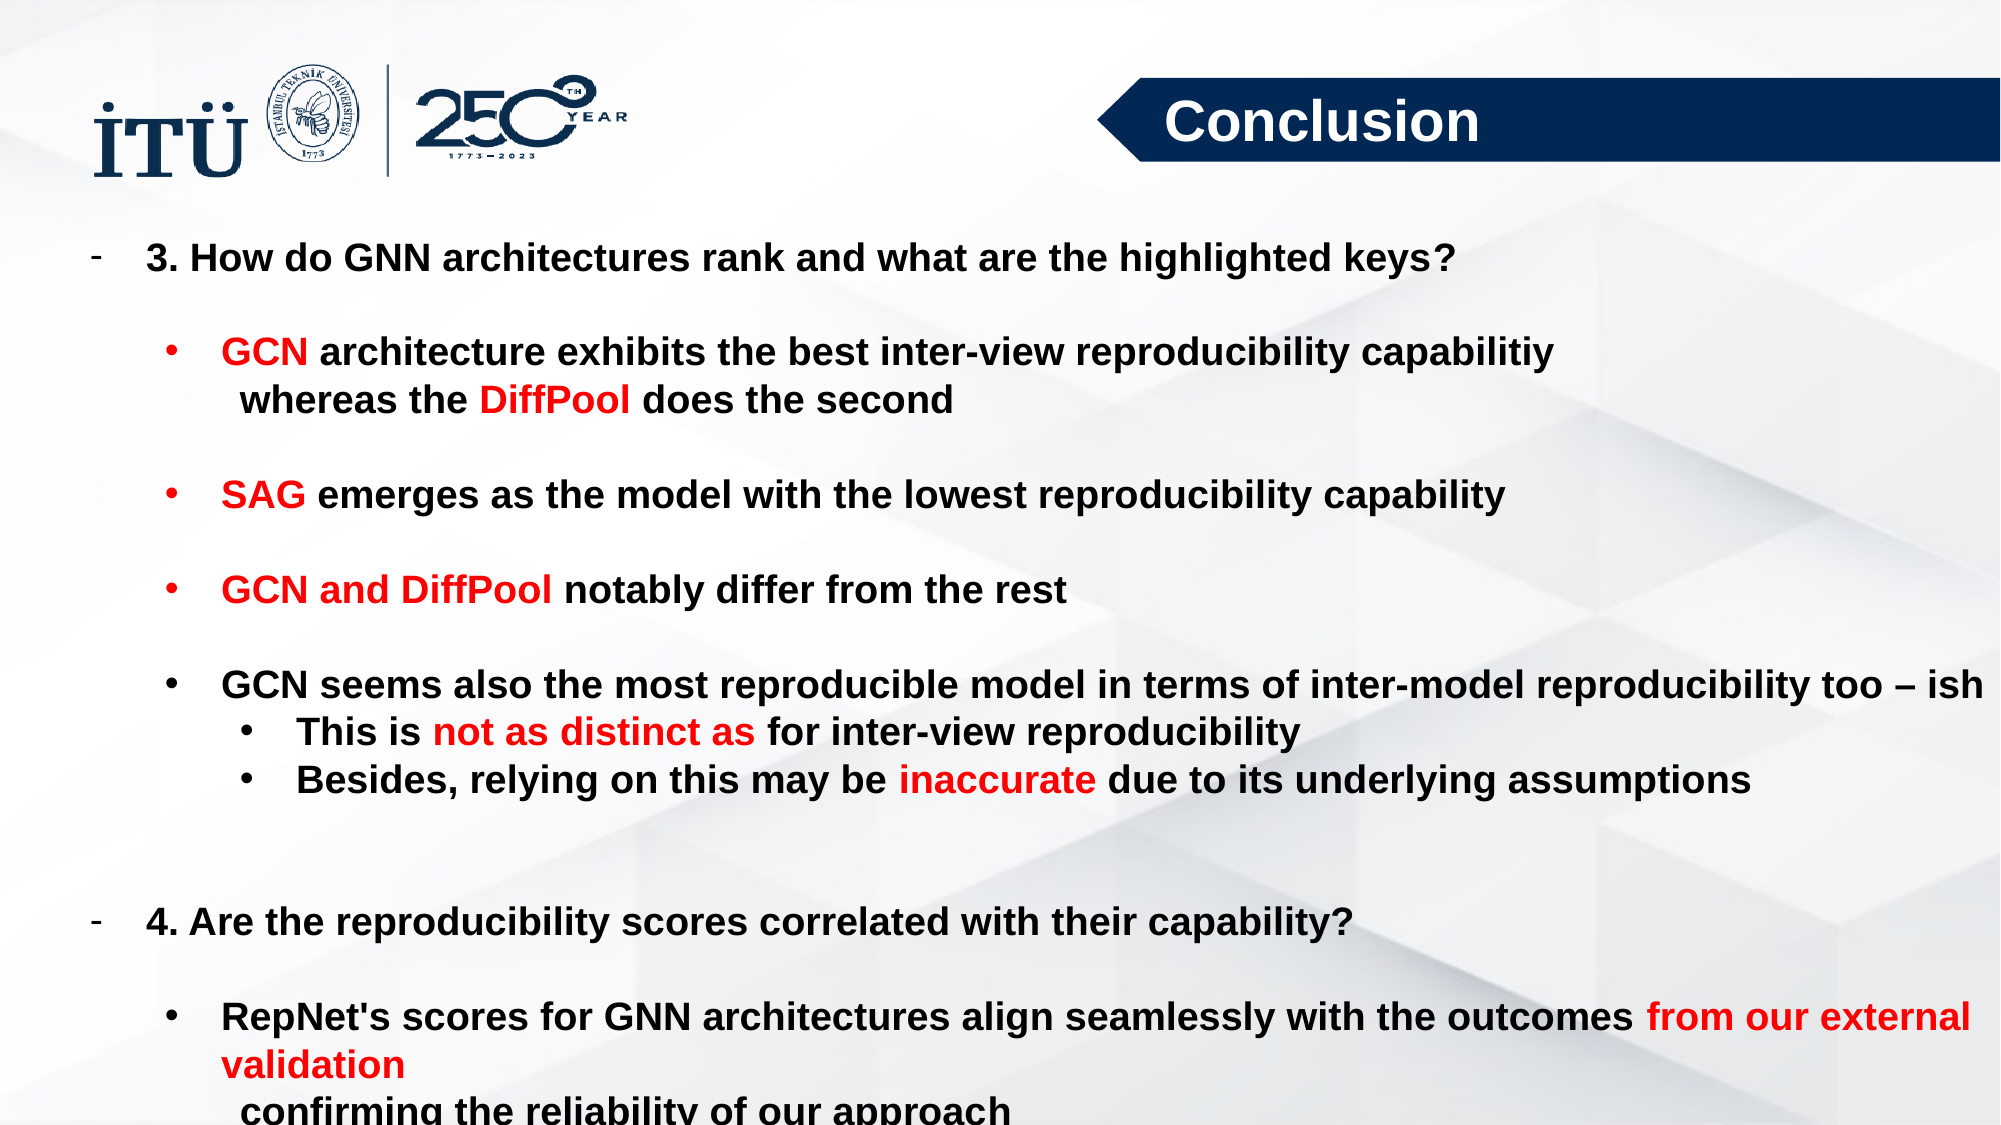

Conclusion

3. How do GNN architectures rank and what are the highlighted keys?

GCN architecture exhibits the best inter-view reproducibility capabilitiy
whereas the DiffPool does the second

SAG emerges as the model with the lowest reproducibility capability

GCN and DiffPool notably differ from the rest

GCN seems also the most reproducible model in terms of inter-model reproducibility too – ish
This is not as distinct as for inter-view reproducibility
Besides, relying on this may be inaccurate due to its underlying assumptions

4. Are the reproducibility scores correlated with their capability?

RepNet's scores for GNN architectures align seamlessly with the outcomes from our external validation
confirming the reliability of our approach